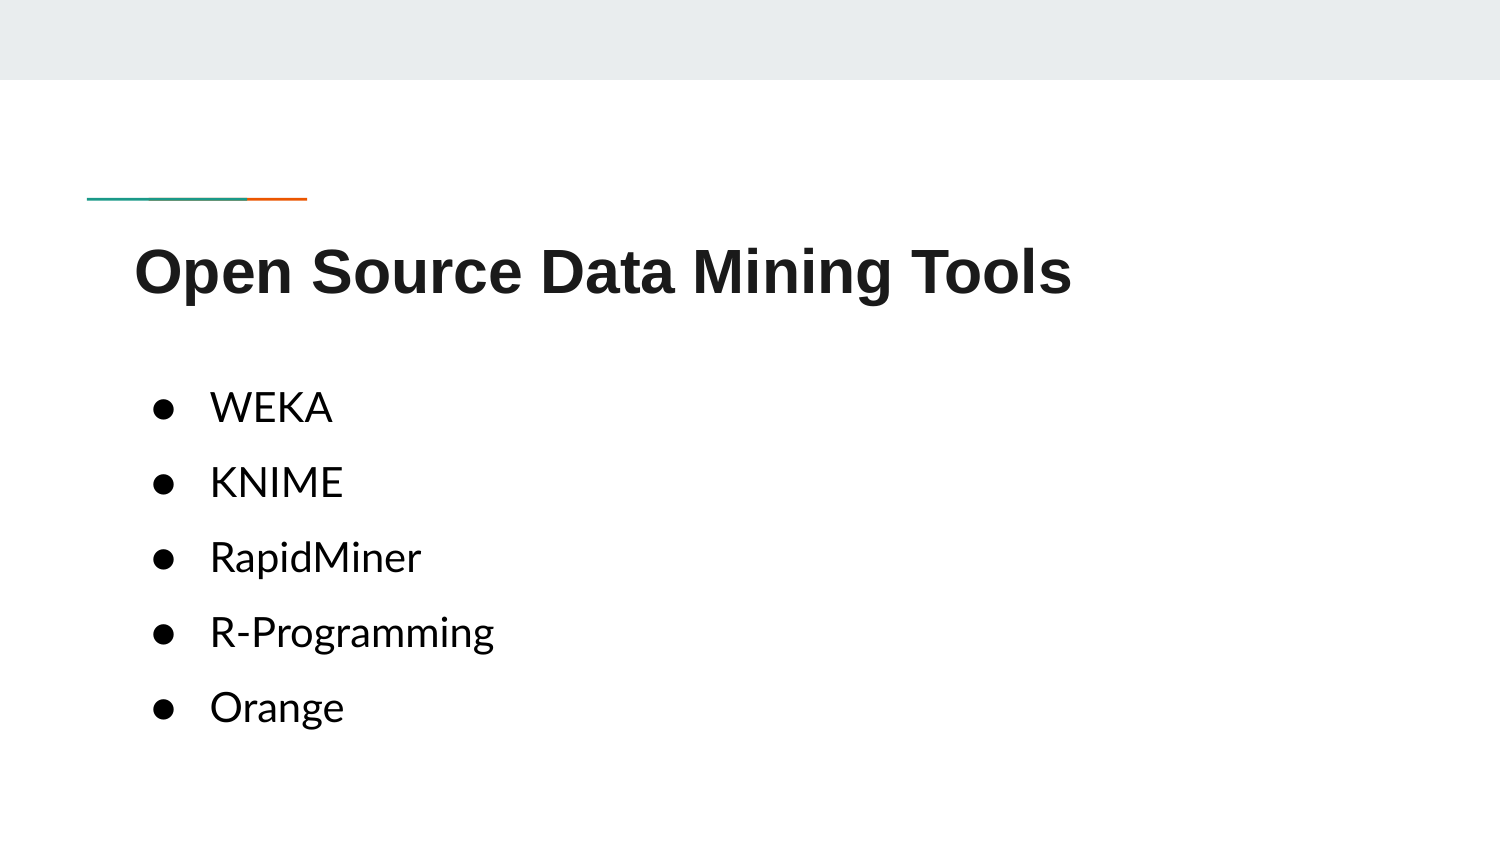

# Open Source Data Mining Tools
WEKA
KNIME
RapidMiner
R-Programming
Orange